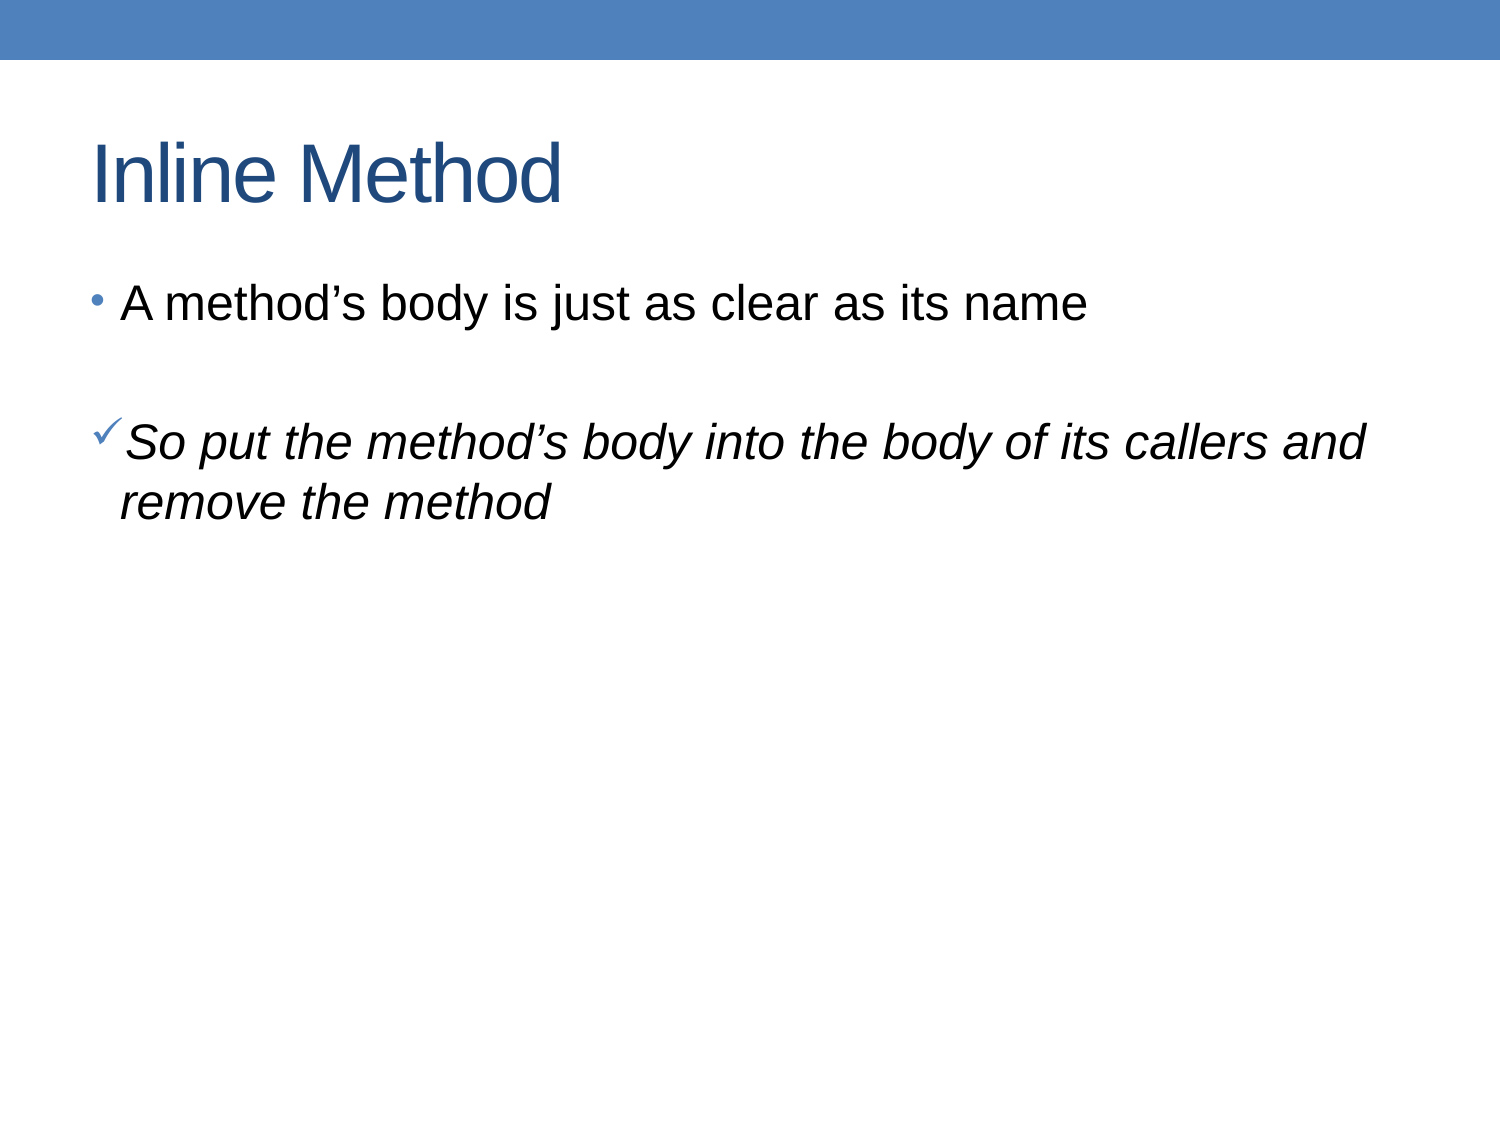

74
# Inline Method
A method’s body is just as clear as its name

So put the method’s body into the body of its callers and remove the method